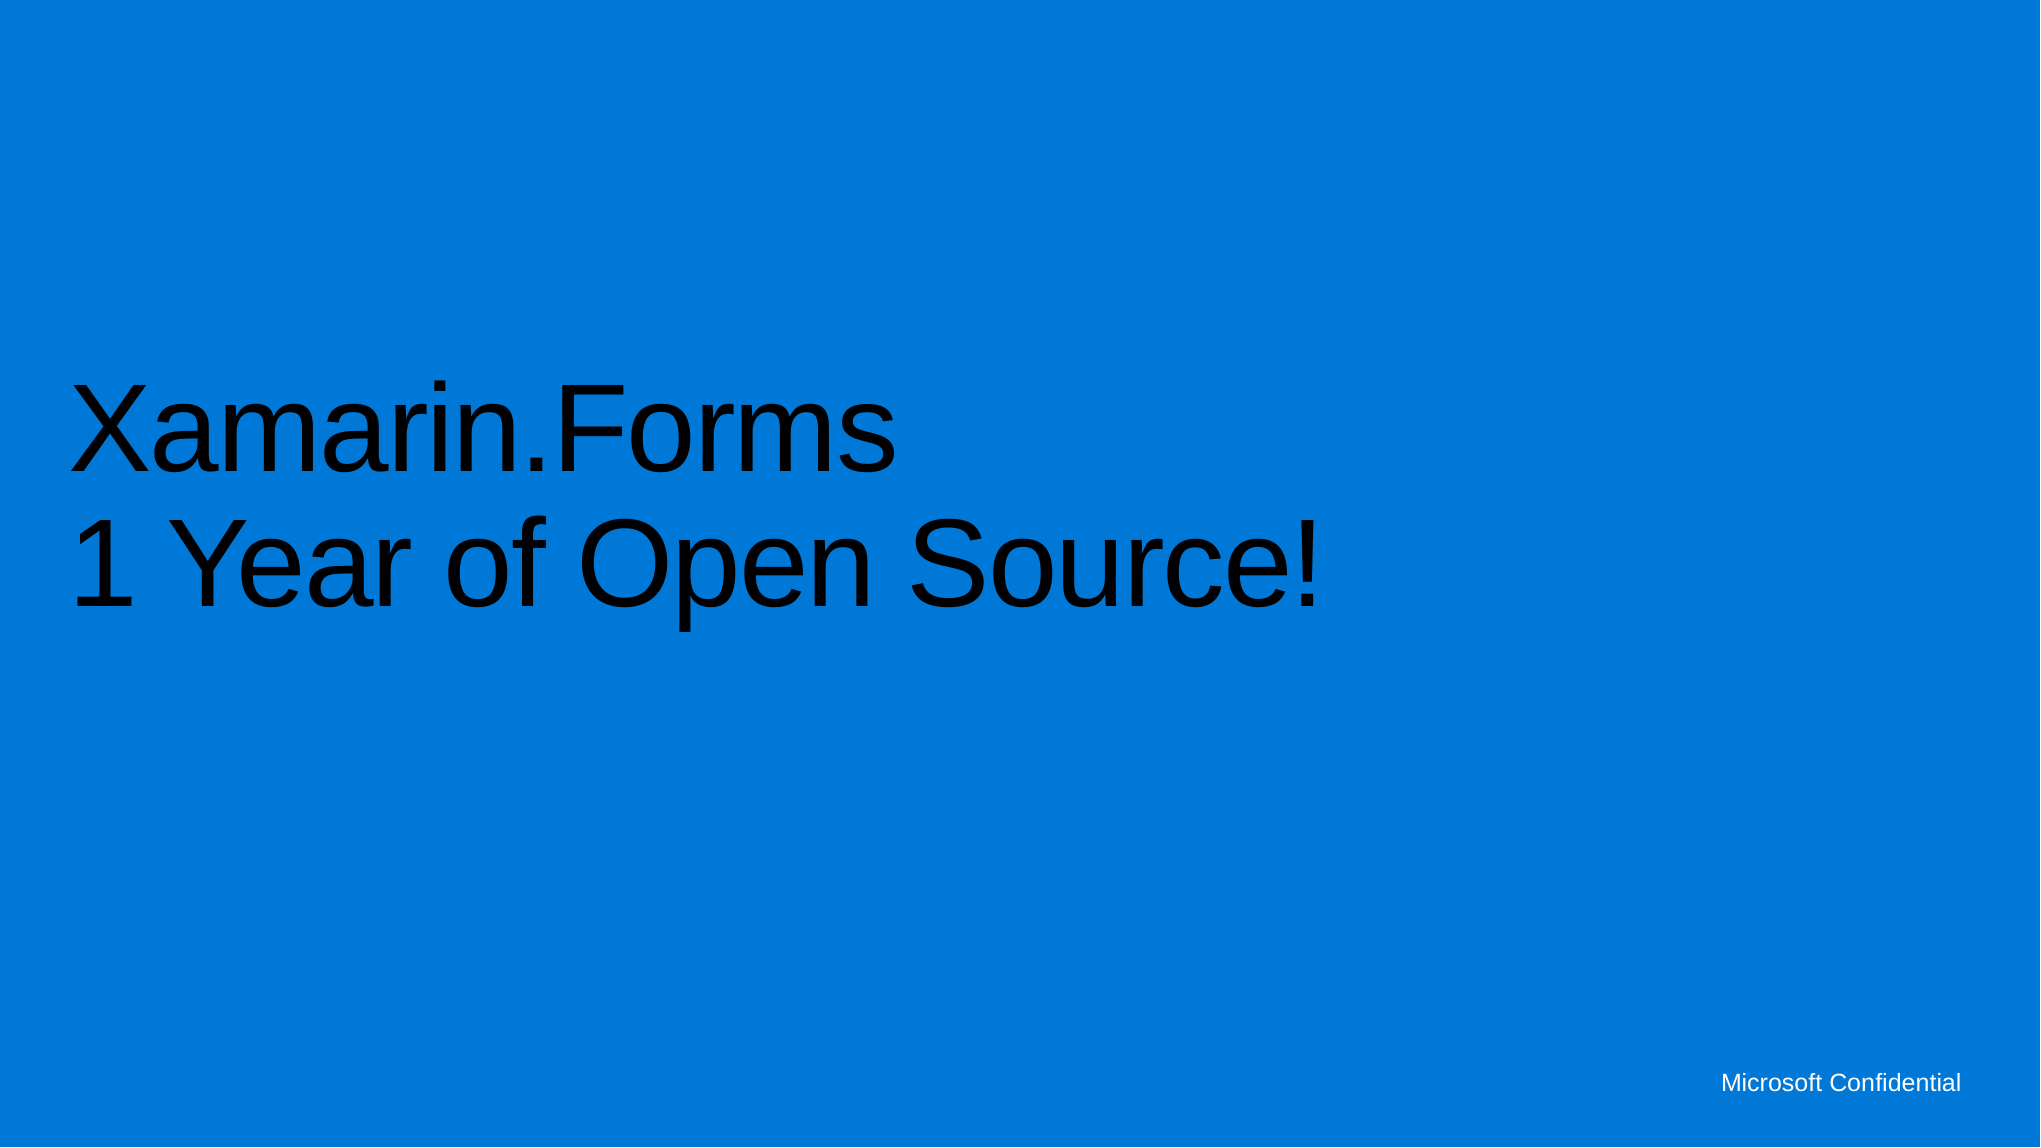

# Xamarin.Forms 1 Year of Open Source!